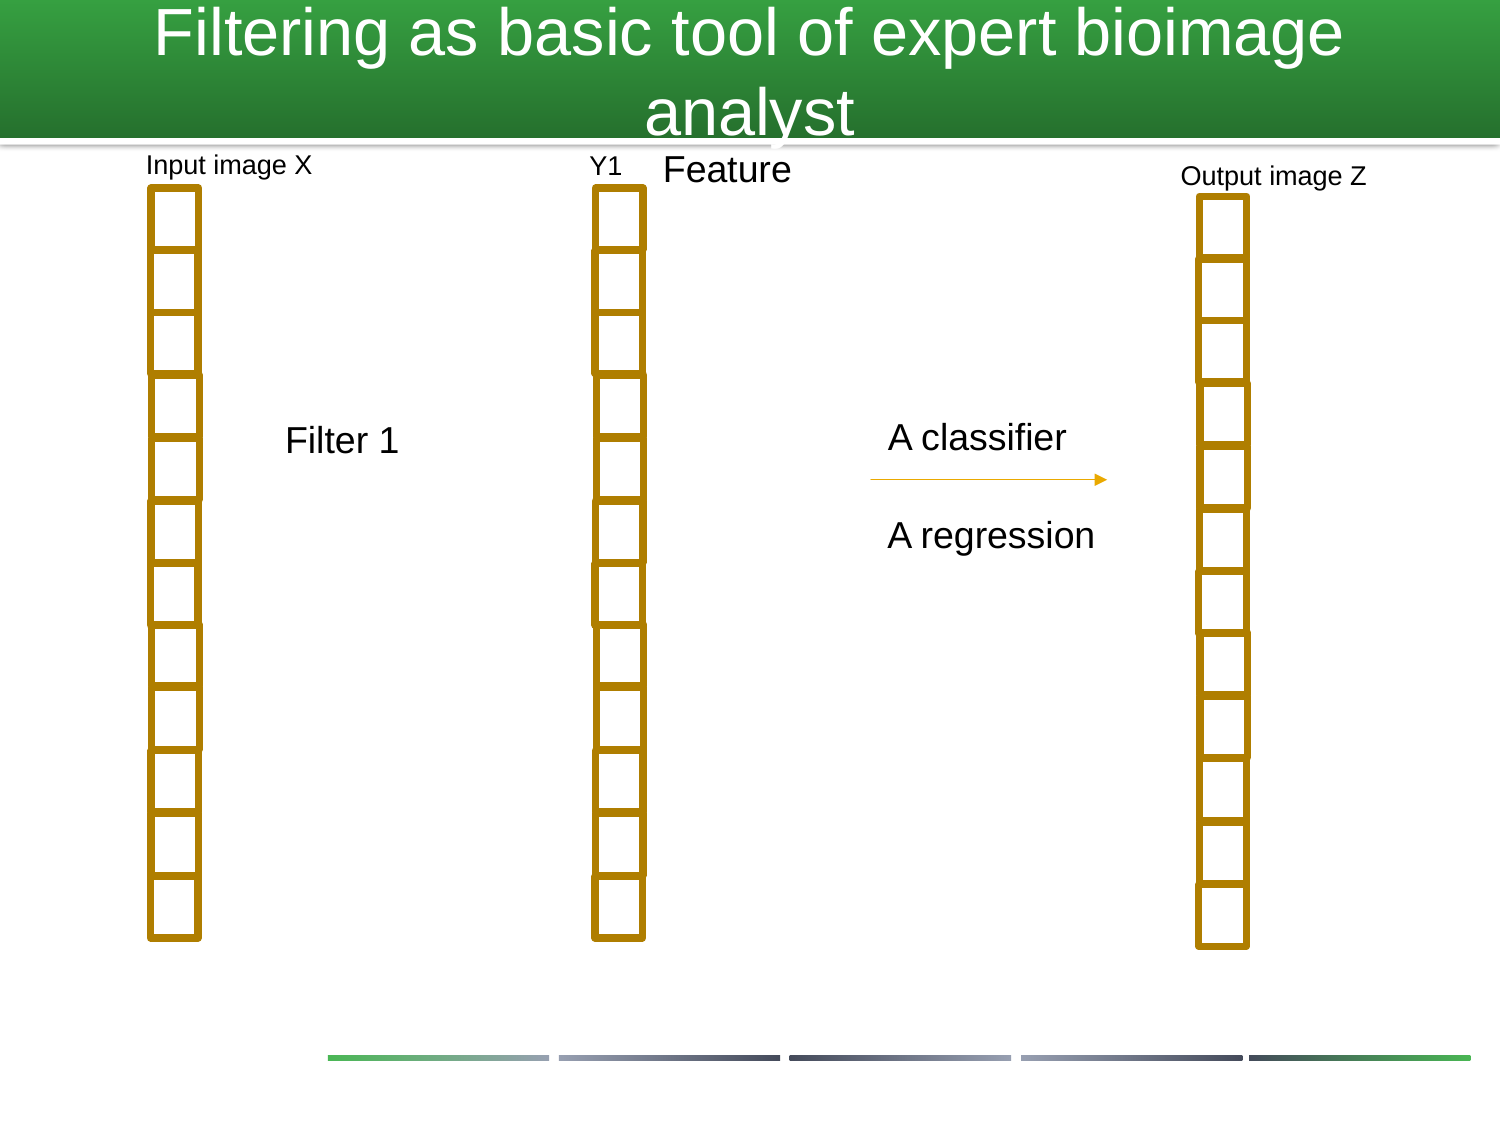

# Filtering as basic tool of expert bioimage analyst
Feature
Input image X
Y1
Output image Z

A classifier
Filter 1

A regression